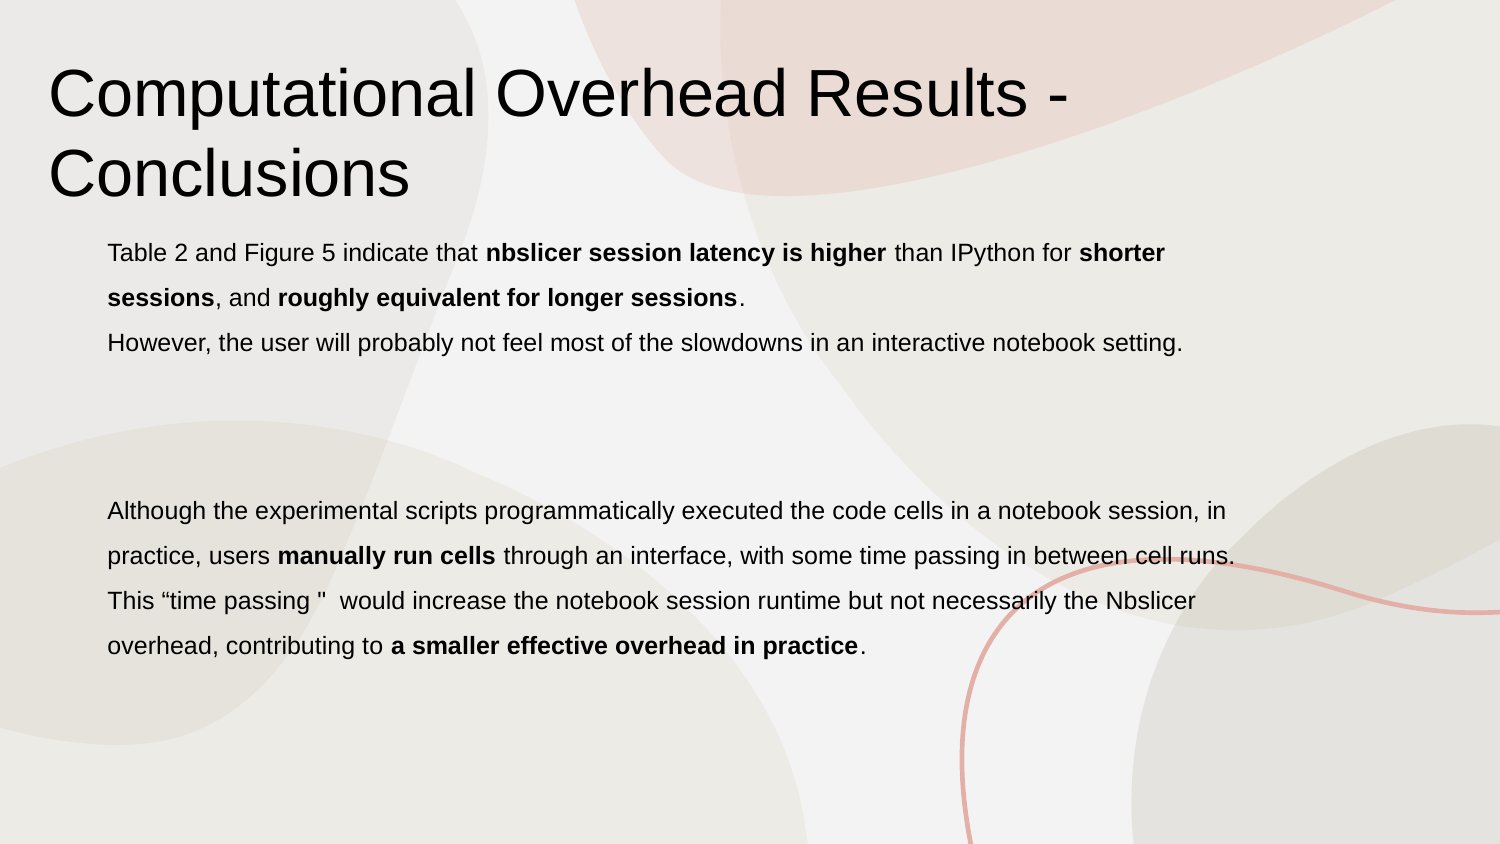

Computational Overhead Results - Conclusions
Table 2 and Figure 5 indicate that nbslicer session latency is higher than IPython for shorter sessions, and roughly equivalent for longer sessions.
However, the user will probably not feel most of the slowdowns in an interactive notebook setting.
Although the experimental scripts programmatically executed the code cells in a notebook session, in practice, users manually run cells through an interface, with some time passing in between cell runs.
This “time passing "  would increase the notebook session runtime but not necessarily the Nbslicer overhead, contributing to a smaller effective overhead in practice.